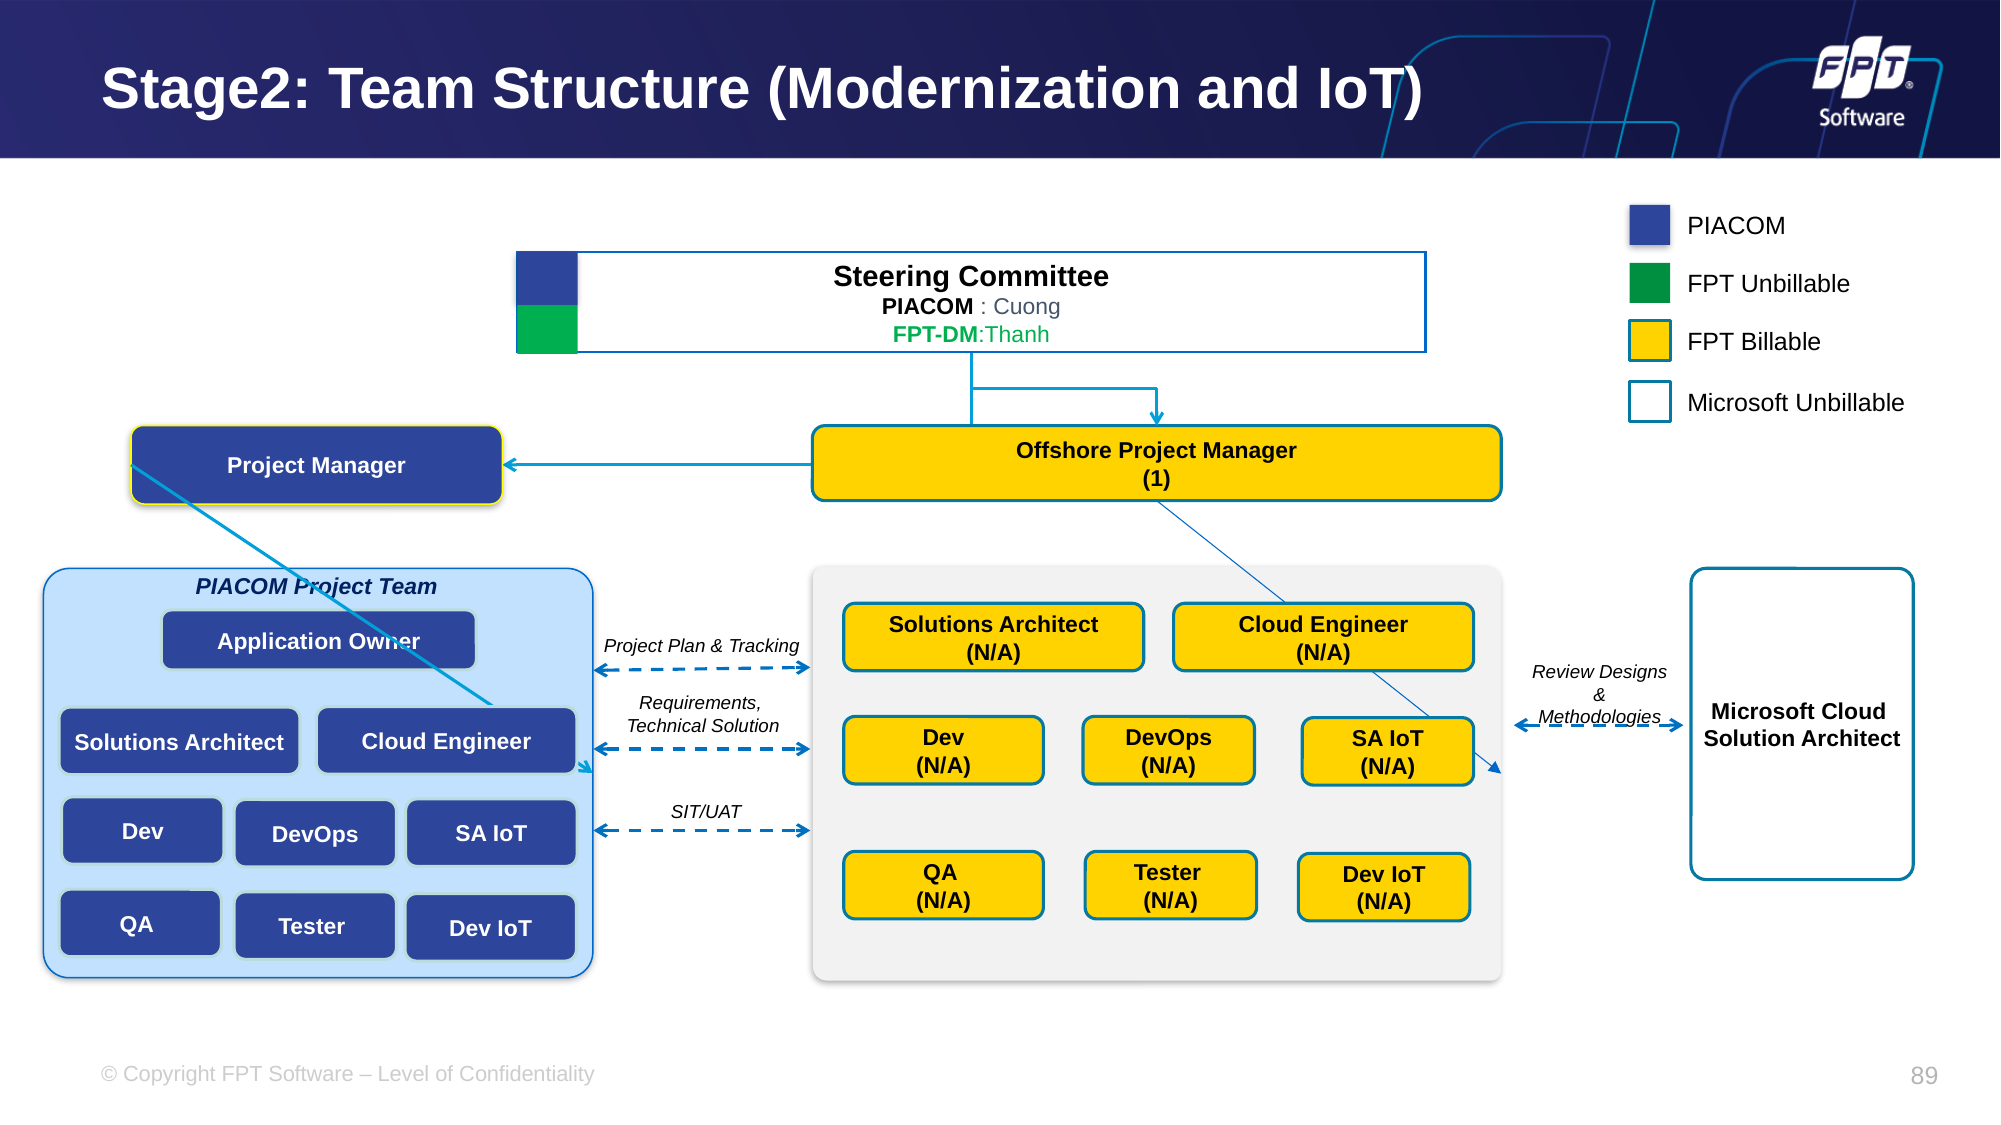

# Stage2: Team Structure (Modernization and IoT)
PIACOM

FPT Unbillable

FPT Billable

Microsoft Unbillable

Steering Committee
PIACOM : Cuong
FPT-DM:Thanh

Project Manager
Offshore Project Manager
(1)
PIACOM Project Team

Microsoft Cloud
Solution Architect
Solutions Architect
(N/A)
Cloud Engineer
(N/A)
Application Owner
Project Plan & Tracking
Review Designs & Methodologies
Requirements,
Technical Solution
Cloud Engineer
Solutions Architect
Dev
(N/A)
DevOps
(N/A)
SA IoT
(N/A)
SIT/UAT
Dev
SA IoT
DevOps
QA
(N/A)
Tester
(N/A)
Dev IoT
(N/A)
QA
Tester
Dev IoT
89